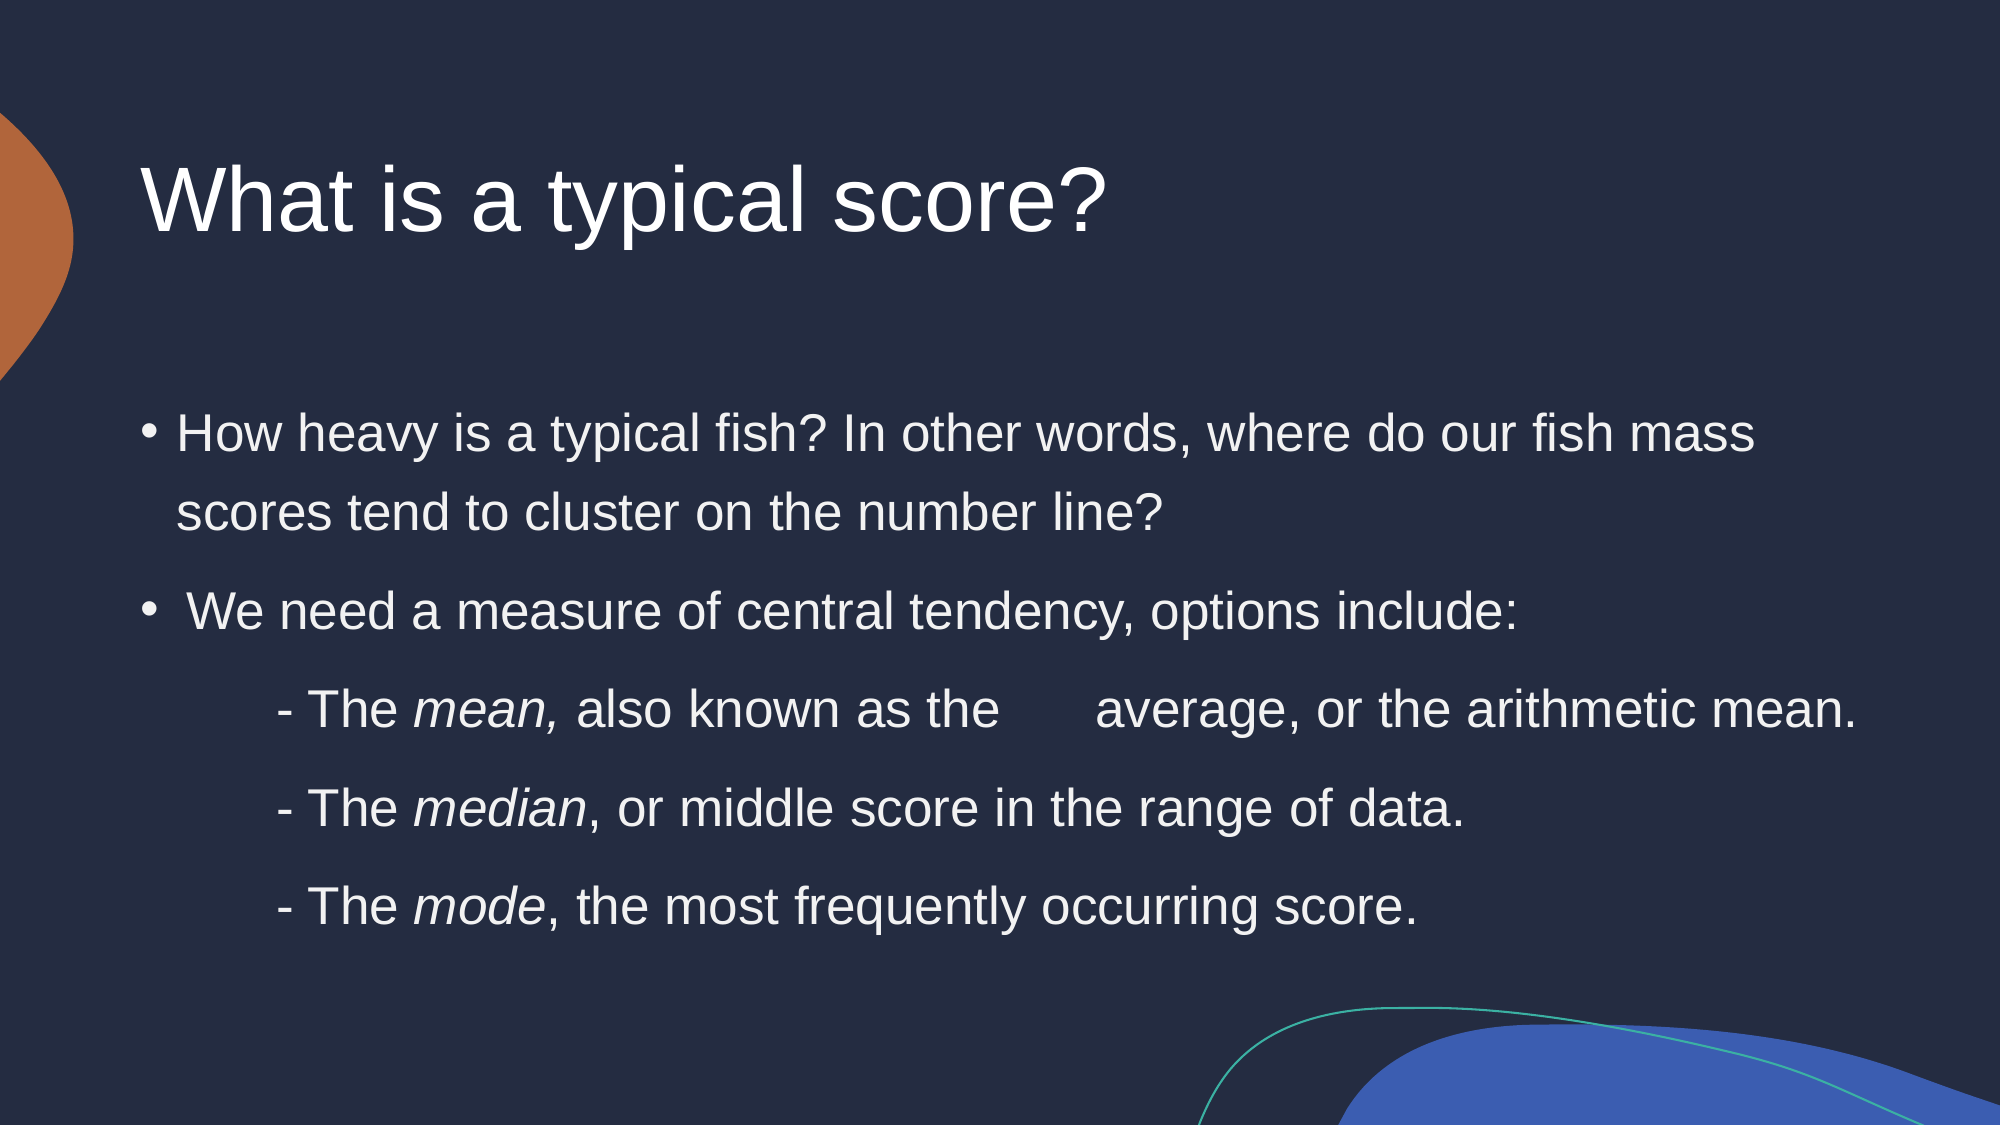

# What is a typical score?
How heavy is a typical fish? In other words, where do our fish mass scores tend to cluster on the number line?
We need a measure of central tendency, options include:
	- The mean, also known as the 	average, or the arithmetic mean.
	- The median, or middle score in the range of data.
	- The mode, the most frequently occurring score.